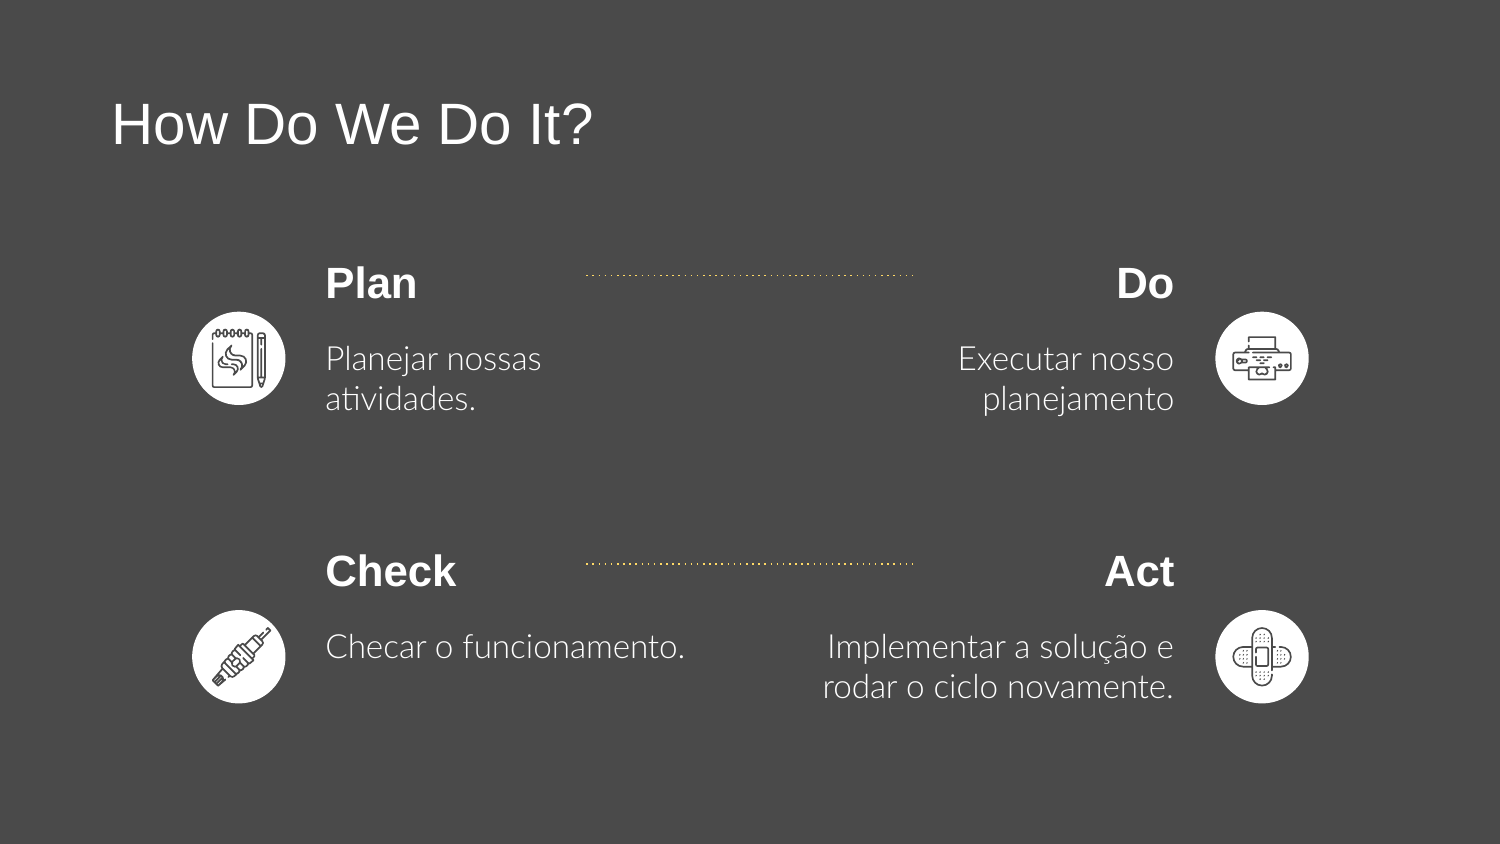

# How Do We Do It?
Plan
Do

Planejar nossas atividades.
Executar nosso planejamento

Check
Act

Checar o funcionamento.
Implementar a solução e rodar o ciclo novamente.